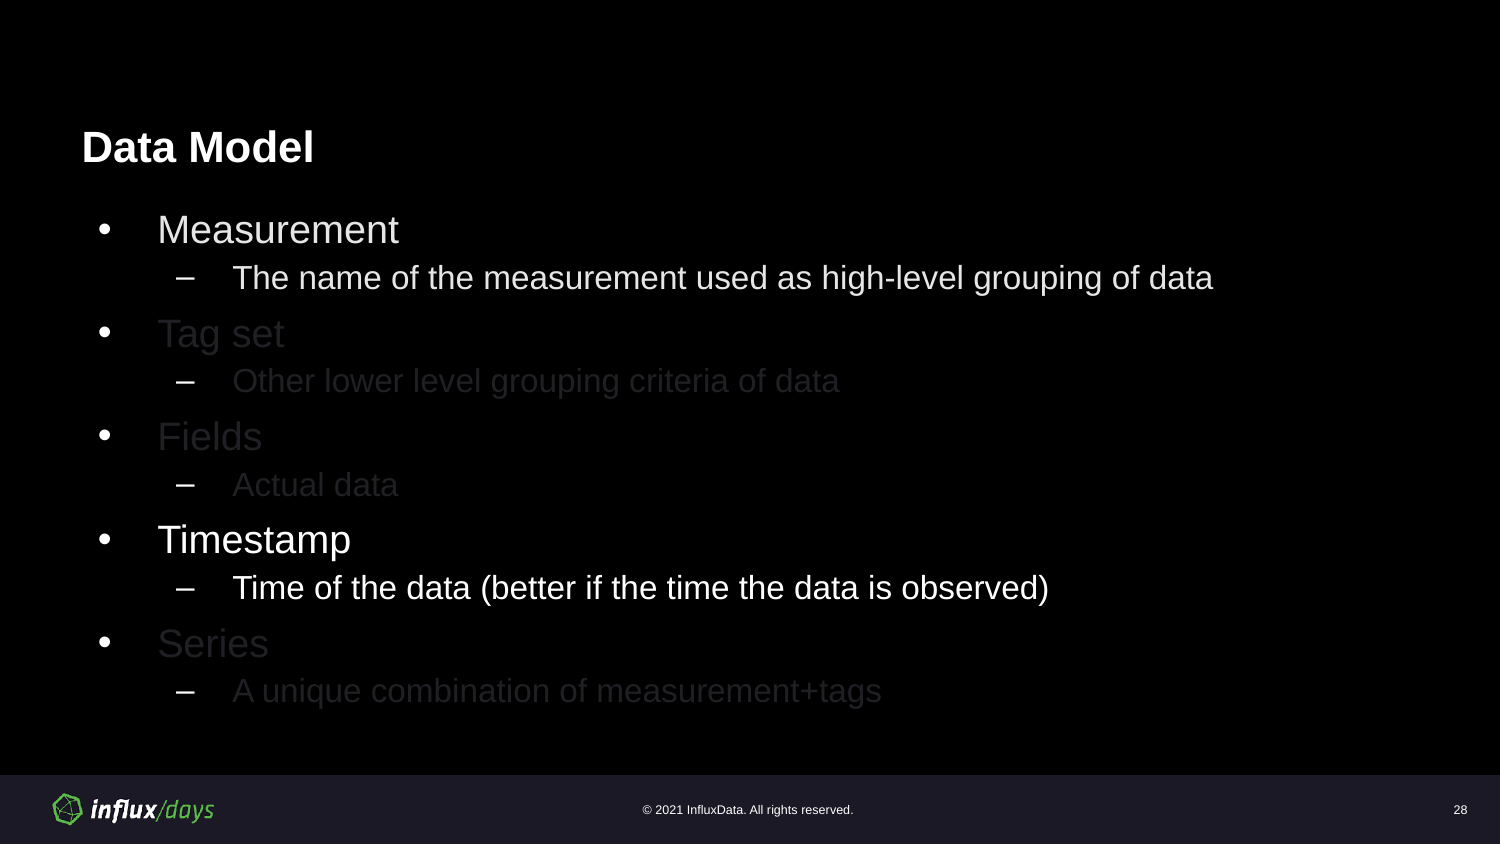

# Data Model
Measurement
The name of the measurement used as high-level grouping of data
Tag set
Other lower level grouping criteria of data
Fields
Actual data
Timestamp
Time of the data (better if the time the data is observed)
Series
A unique combination of measurement+tags
28